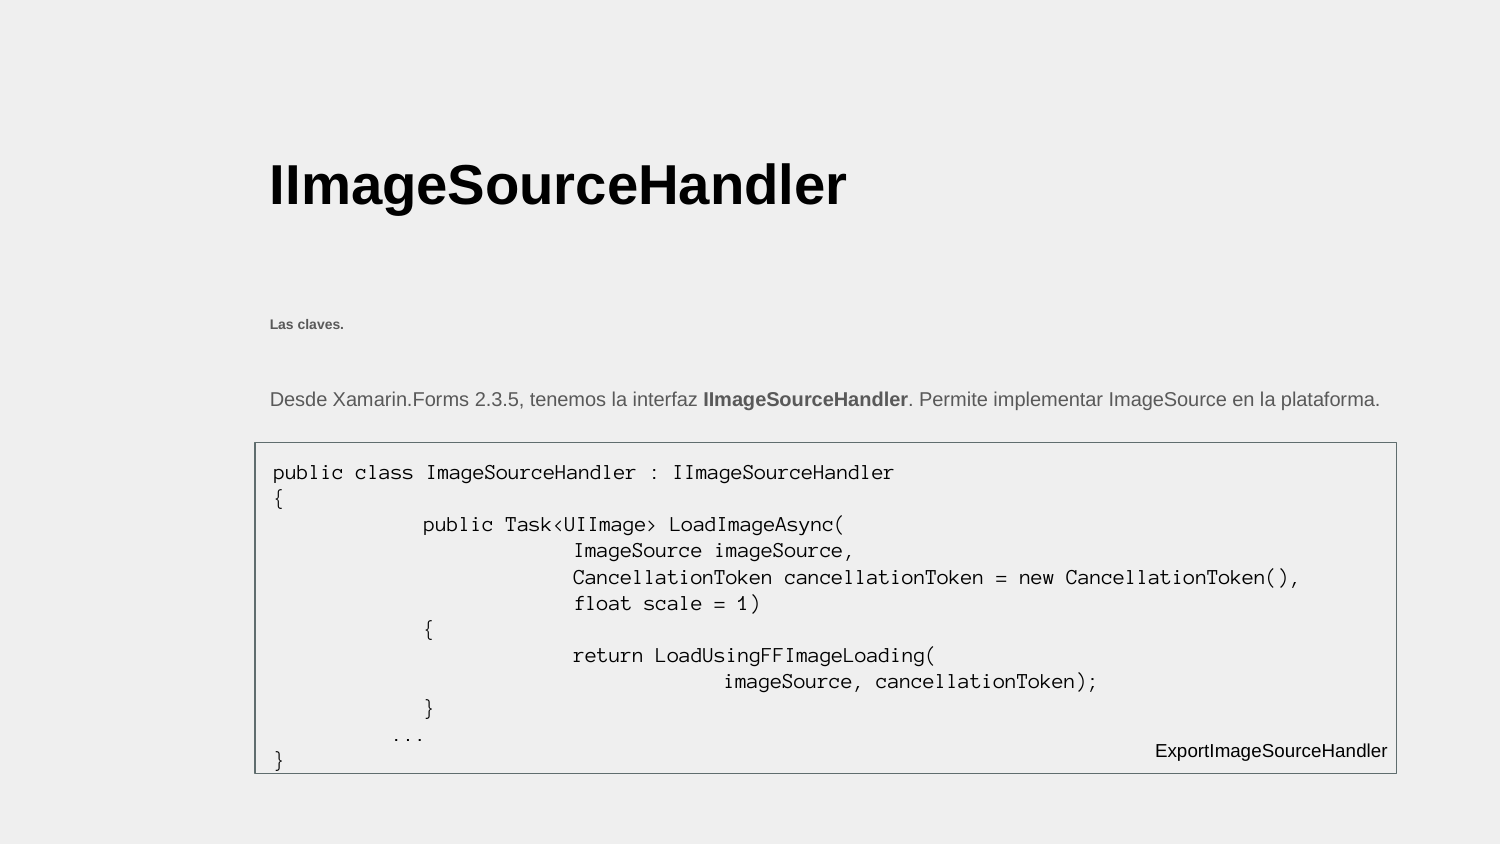

# IImageSourceHandler
Las claves.
Desde Xamarin.Forms 2.3.5, tenemos la interfaz IImageSourceHandler. Permite implementar ImageSource en la plataforma.

public class ImageSourceHandler : IImageSourceHandler
{
	public Task<UIImage> LoadImageAsync(
		ImageSource imageSource,
		CancellationToken cancellationToken = new CancellationToken(),
		float scale = 1)
	{
		return LoadUsingFFImageLoading(
			imageSource, cancellationToken);
	}
          ...
}
ExportImageSourceHandler